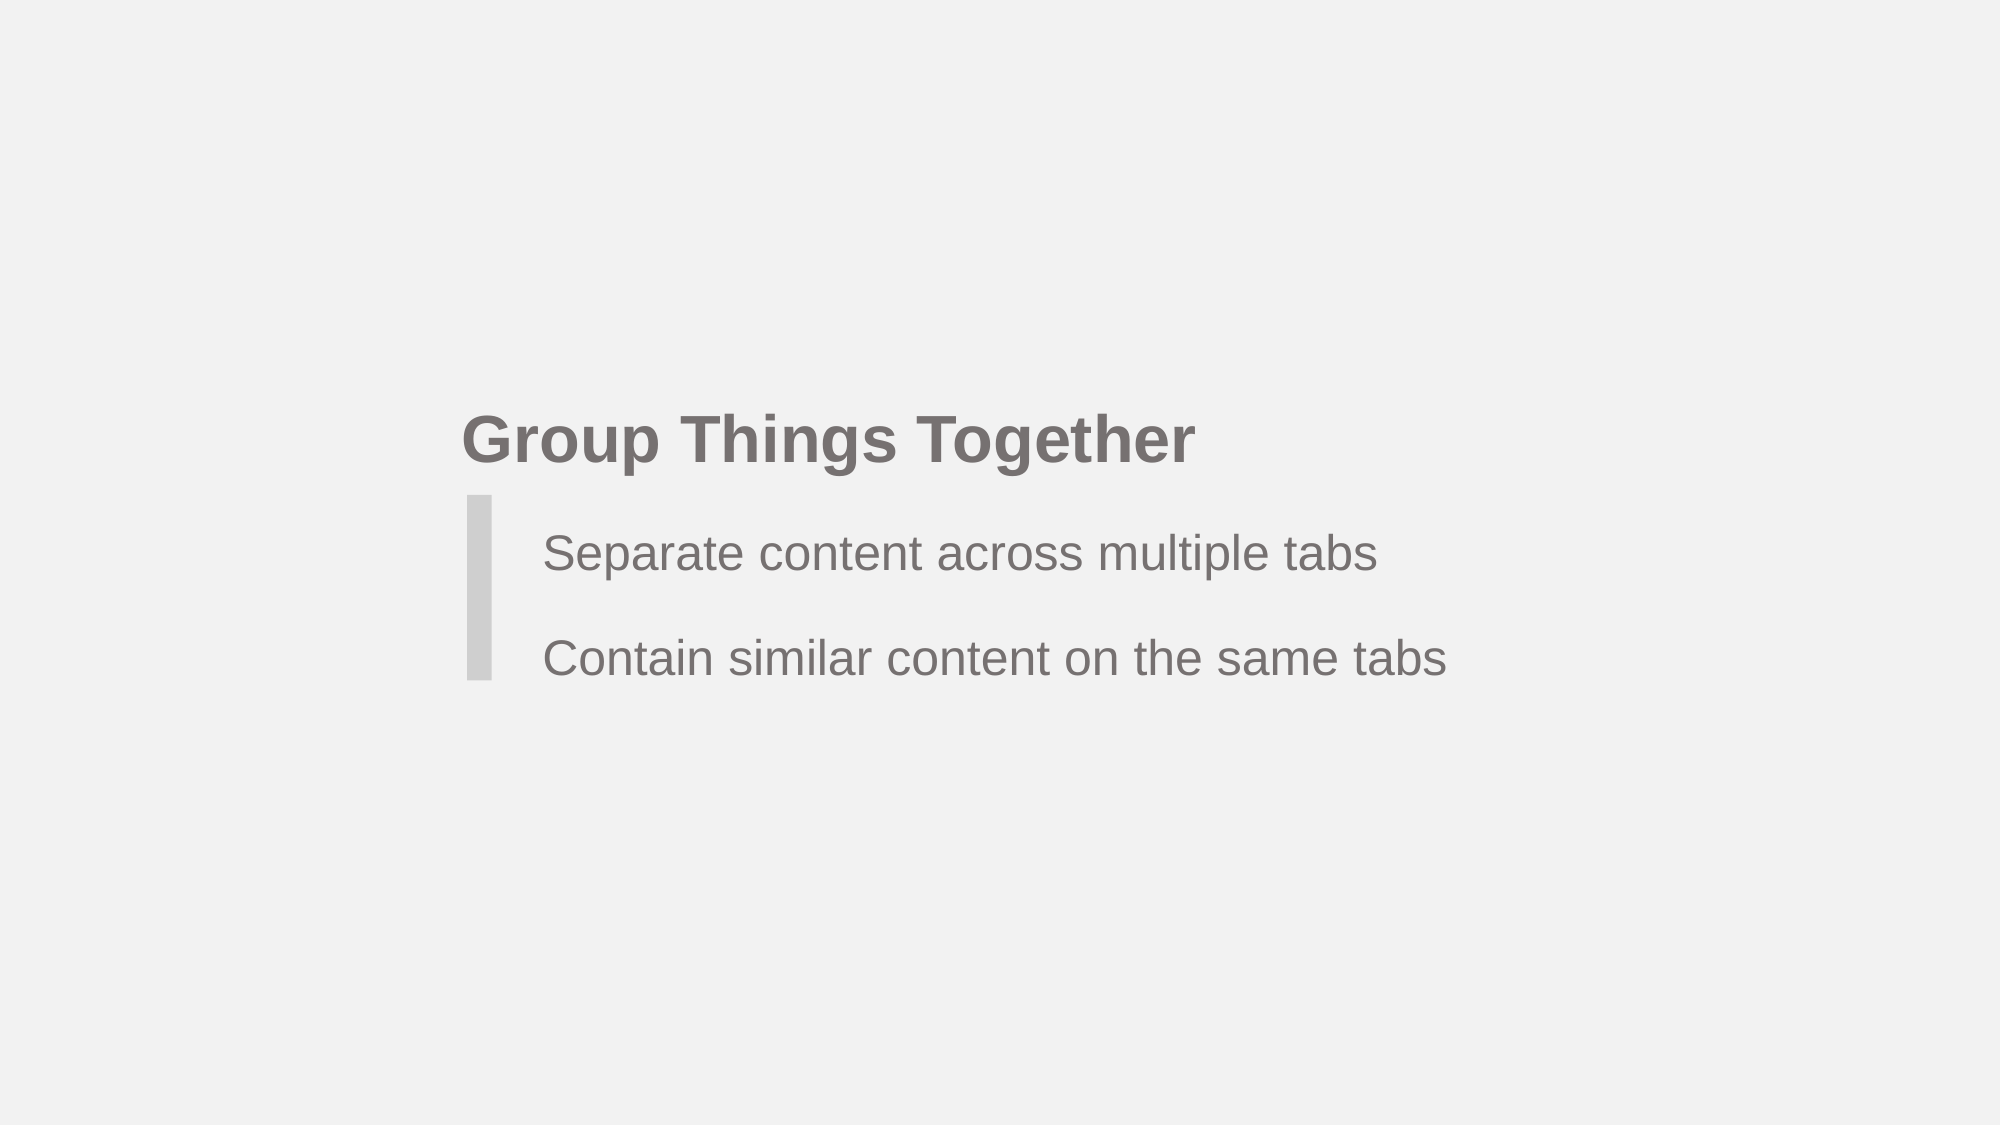

Group Things Together

Separate content across multiple tabs
Contain similar content on the same tabs